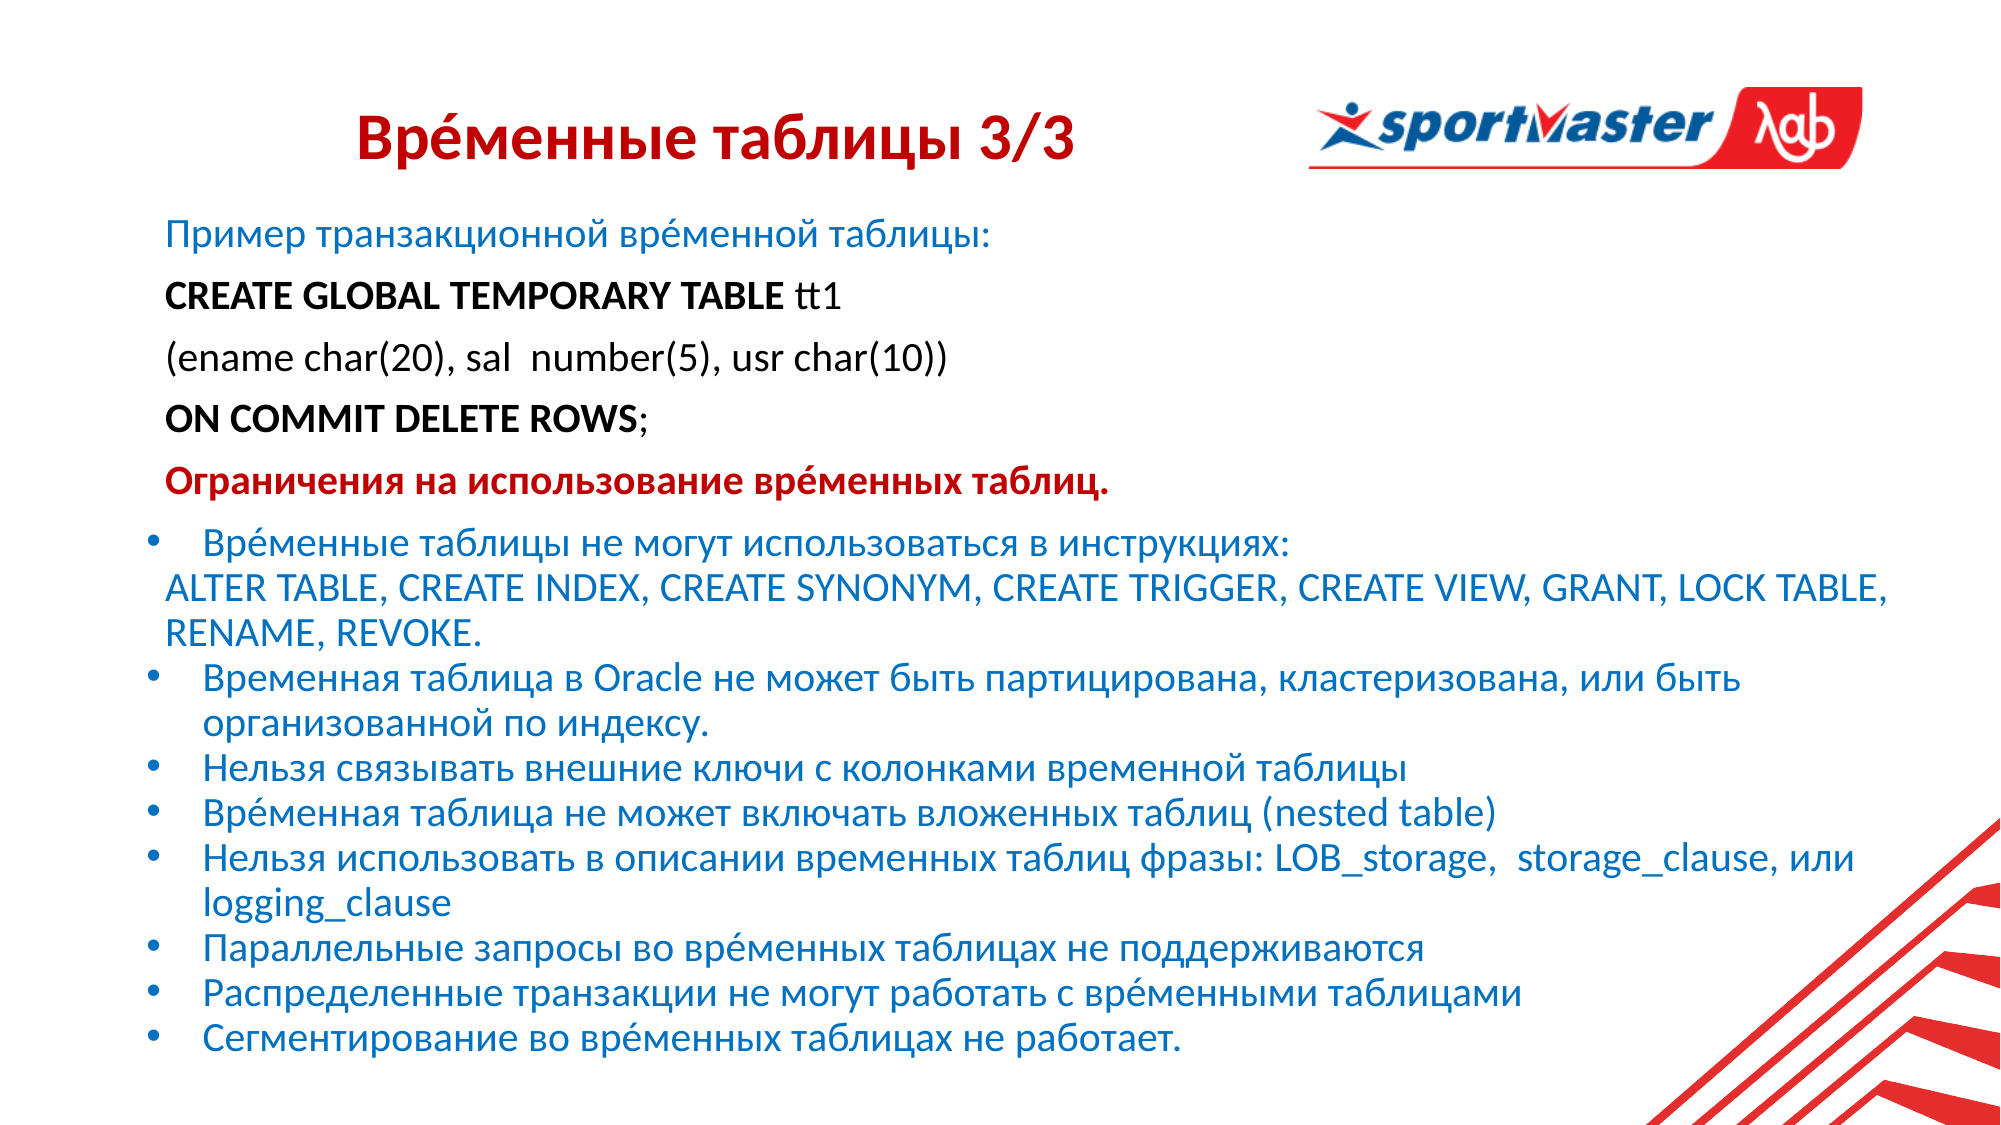

Врéменные таблицы 3/3
Пример транзакционной врéменной таблицы:
CREATE GLOBAL TEMPORARY TABLE tt1
(ename char(20), sal  number(5), usr char(10))
ON COMMIT DELETE ROWS;
Ограничения на использование врéменных таблиц.
Врéменные таблицы не могут использоваться в инструкциях:
ALTER TABLE, CREATE INDEX, CREATE SYNONYM, CREATE TRIGGER, CREATE VIEW, GRANT, LOCK TABLE, RENAME, REVOKE.
Временная таблица в Oracle не может быть партицирована, кластеризована, или быть организованной по индексу.
Нельзя связывать внешние ключи с колонками временной таблицы
Врéменная таблица не может включать вложенных таблиц (nested table)
Нельзя использовать в описании временных таблиц фразы: LOB_storage,  storage_clause, или logging_clause
Параллельные запросы во врéменных таблицах не поддерживаются
Распределенные транзакции не могут работать с врéменными таблицами
Сегментирование во врéменных таблицах не работает.